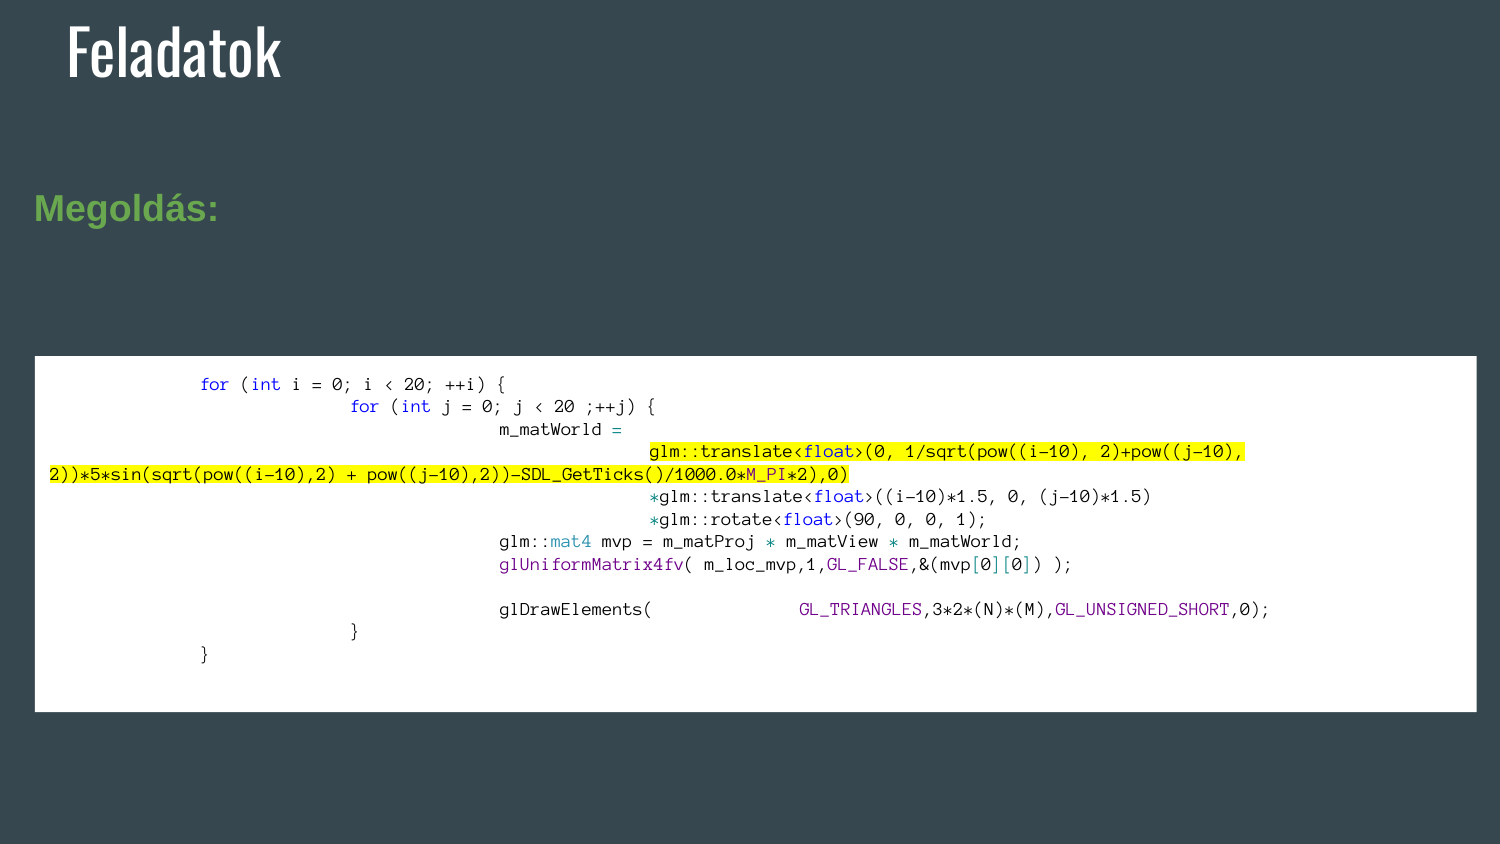

# Feladatok

Megoldás:

A”
	for (int i = 0; i < 20; ++i) {
		for (int j = 0; j < 20 ;++j) {
			m_matWorld =
				glm::translate<float>(0, 1/sqrt(pow((i-10), 2)+pow((j-10), 2))*5*sin(sqrt(pow((i-10),2) + pow((j-10),2))-SDL_GetTicks()/1000.0*M_PI*2),0)
				*glm::translate<float>((i-10)*1.5, 0, (j-10)*1.5)
				*glm::rotate<float>(90, 0, 0, 1);
			glm::mat4 mvp = m_matProj * m_matView * m_matWorld;
			glUniformMatrix4fv( m_loc_mvp,1,GL_FALSE,&(mvp[0][0]) );

			glDrawElements(	GL_TRIANGLES,3*2*(N)*(M),GL_UNSIGNED_SHORT,0);
		}
	}